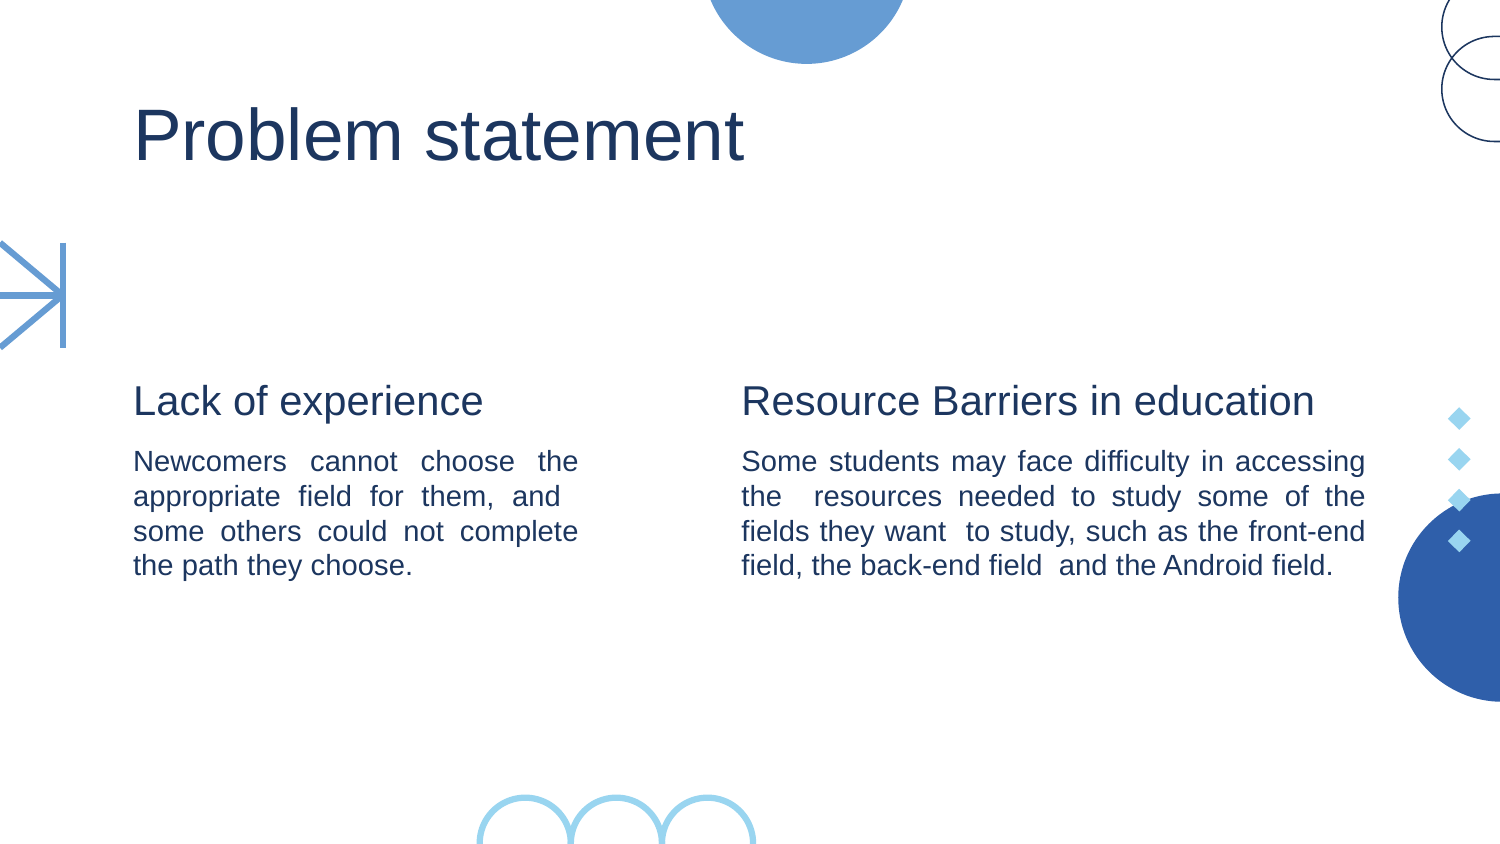

# Problem statement
Lack of experience
Resource Barriers in education
Newcomers cannot choose the appropriate field for them, and  some others could not complete the path they choose.
Some students may face difficulty in accessing the  resources needed to study some of the fields they want  to study, such as the front-end field, the back-end field  and the Android field.